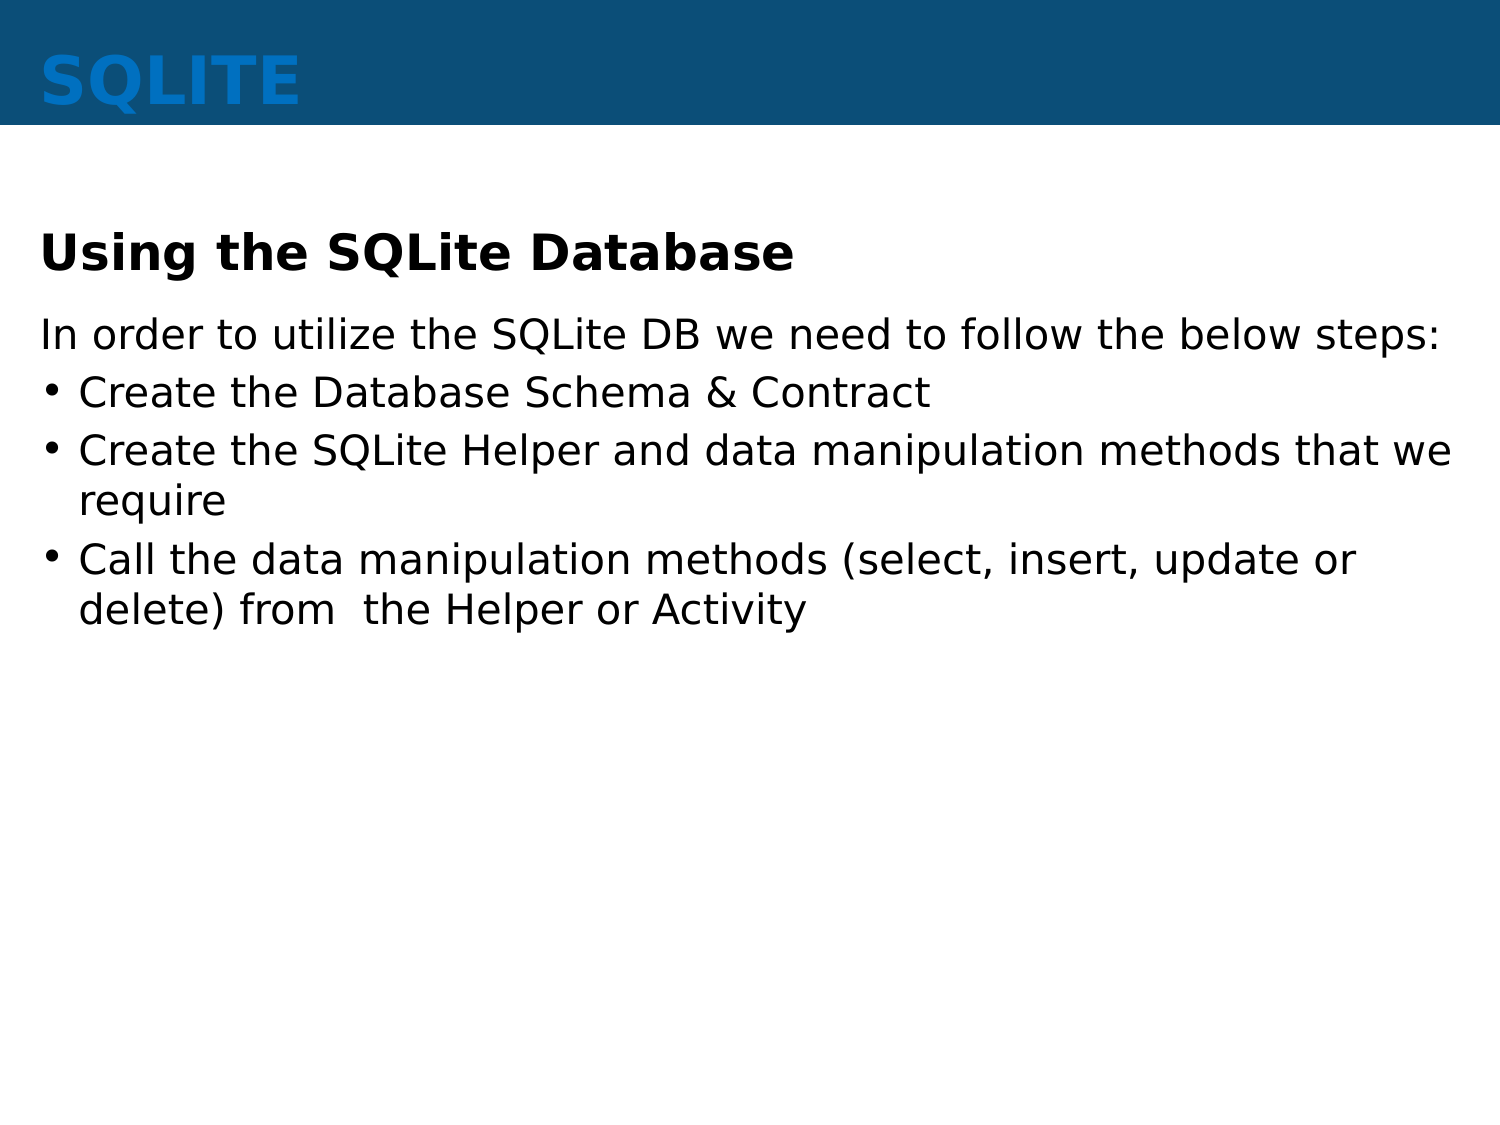

# SQLITE
Using the SQLite Database
In order to utilize the SQLite DB we need to follow the below steps:
Create the Database Schema & Contract
Create the SQLite Helper and data manipulation methods that we require
Call the data manipulation methods (select, insert, update or delete) from  the Helper or Activity